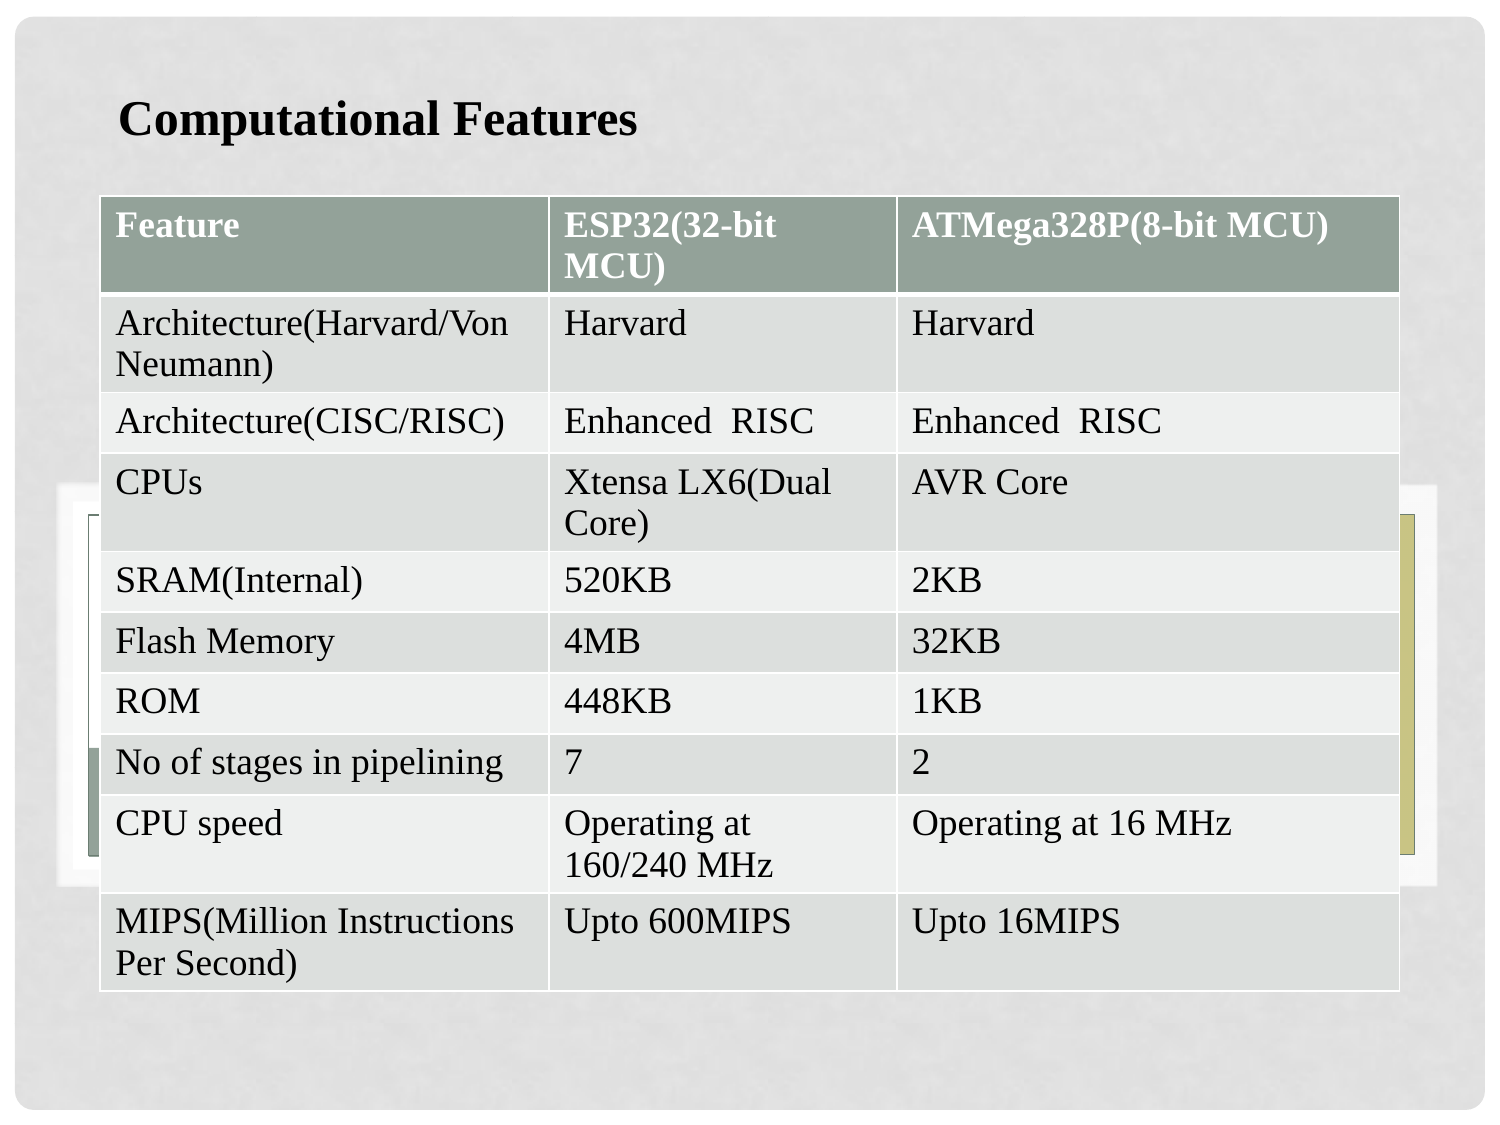

Computational Features
| Feature | ESP32(32-bit MCU) | ATMega328P(8-bit MCU) |
| --- | --- | --- |
| Architecture(Harvard/Von Neumann) | Harvard | Harvard |
| Architecture(CISC/RISC) | Enhanced RISC | Enhanced RISC |
| CPUs | Xtensa LX6(Dual Core) | AVR Core |
| SRAM(Internal) | 520KB | 2KB |
| Flash Memory | 4MB | 32KB |
| ROM | 448KB | 1KB |
| No of stages in pipelining | 7 | 2 |
| CPU speed | Operating at 160/240 MHz | Operating at 16 MHz |
| MIPS(Million Instructions Per Second) | Upto 600MIPS | Upto 16MIPS |